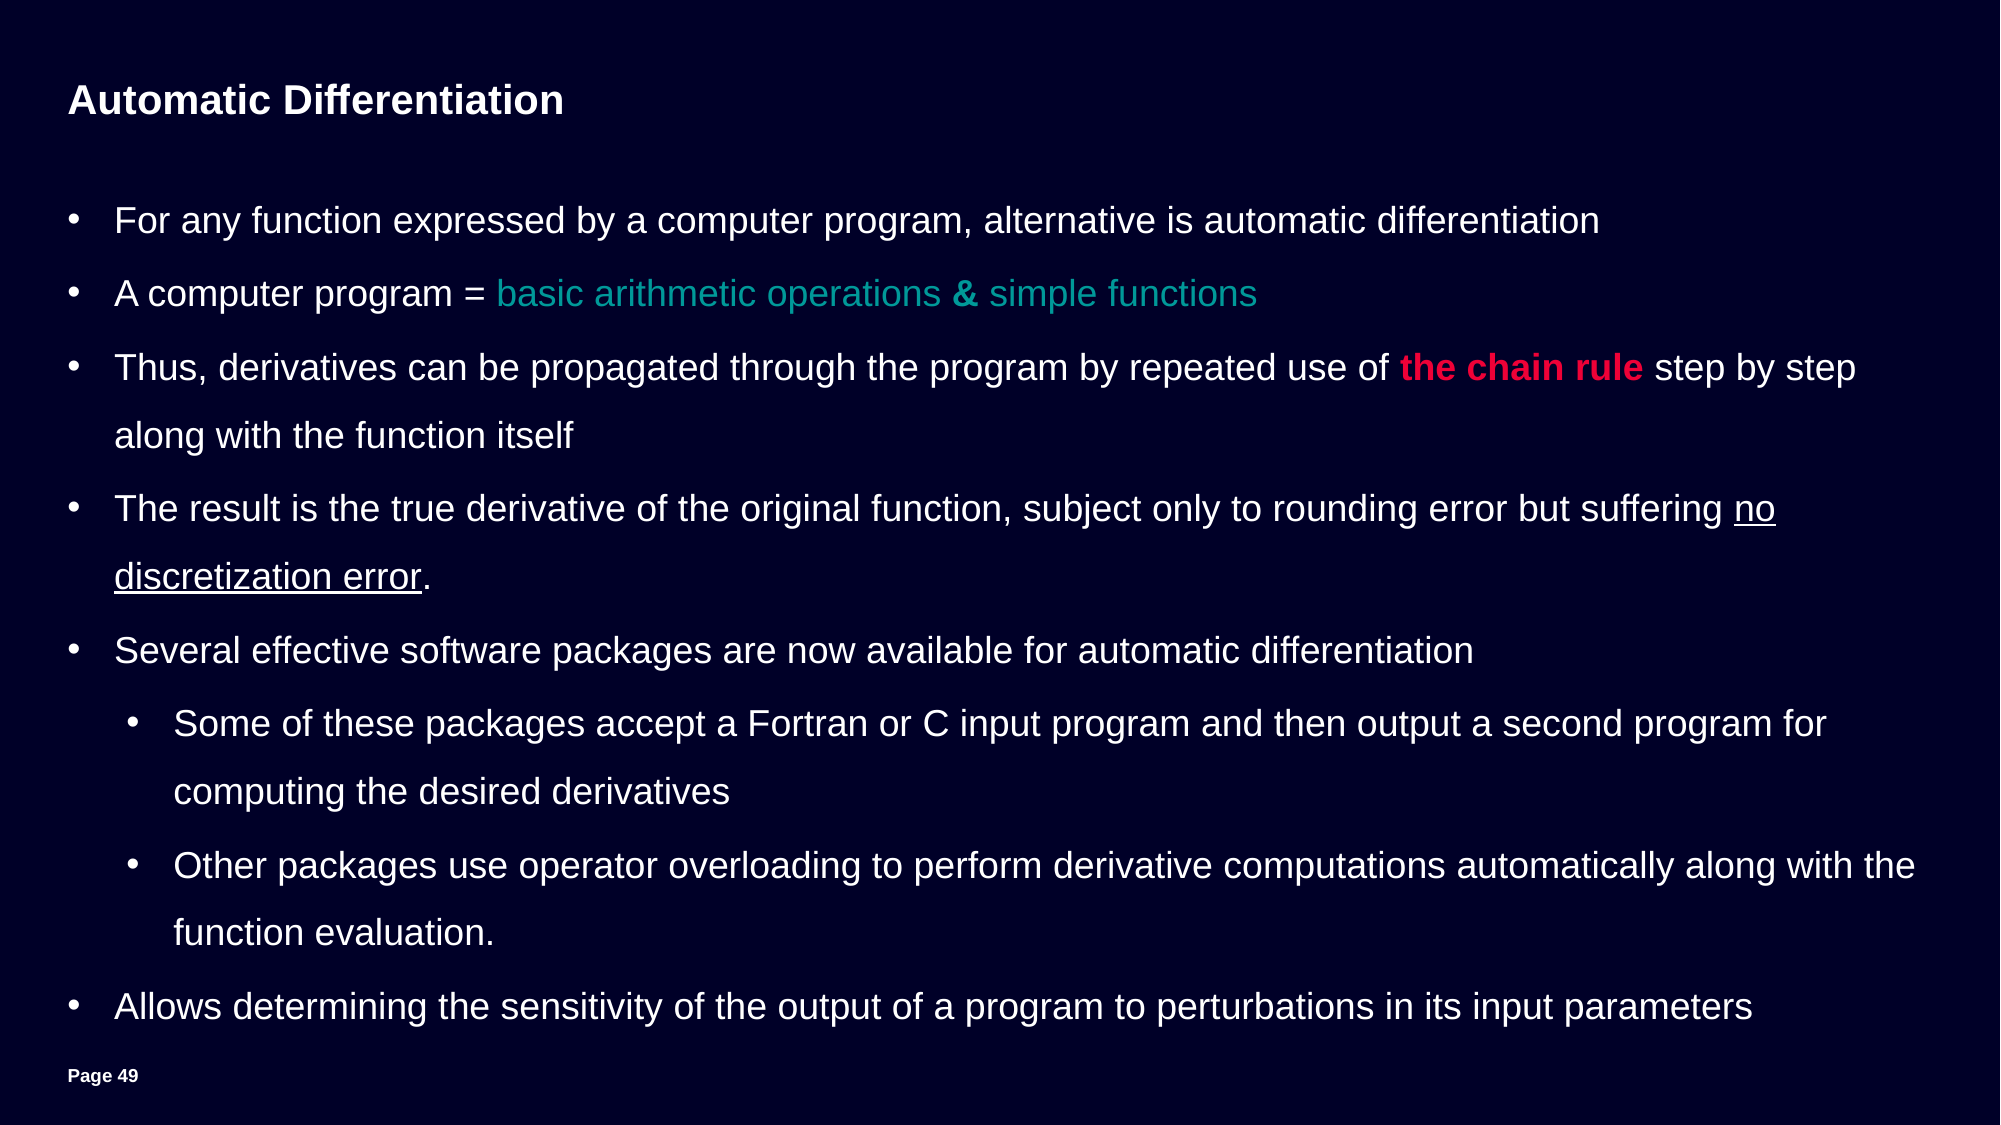

# Automatic Diﬀerentiation
For any function expressed by a computer program, alternative is automatic diﬀerentiation
A computer program = basic arithmetic operations & simple functions
Thus, derivatives can be propagated through the program by repeated use of the chain rule step by step along with the function itself
The result is the true derivative of the original function, subject only to rounding error but suﬀering no discretization error.
Several eﬀective software packages are now available for automatic diﬀerentiation
Some of these packages accept a Fortran or C input program and then output a second program for computing the desired derivatives
Other packages use operator overloading to perform derivative computations automatically along with the function evaluation.
Allows determining the sensitivity of the output of a program to perturbations in its input parameters

Page 49
Unrestricted | © Siemens 2024 | MM-DD-2024 | Siemens Digital Industries Software